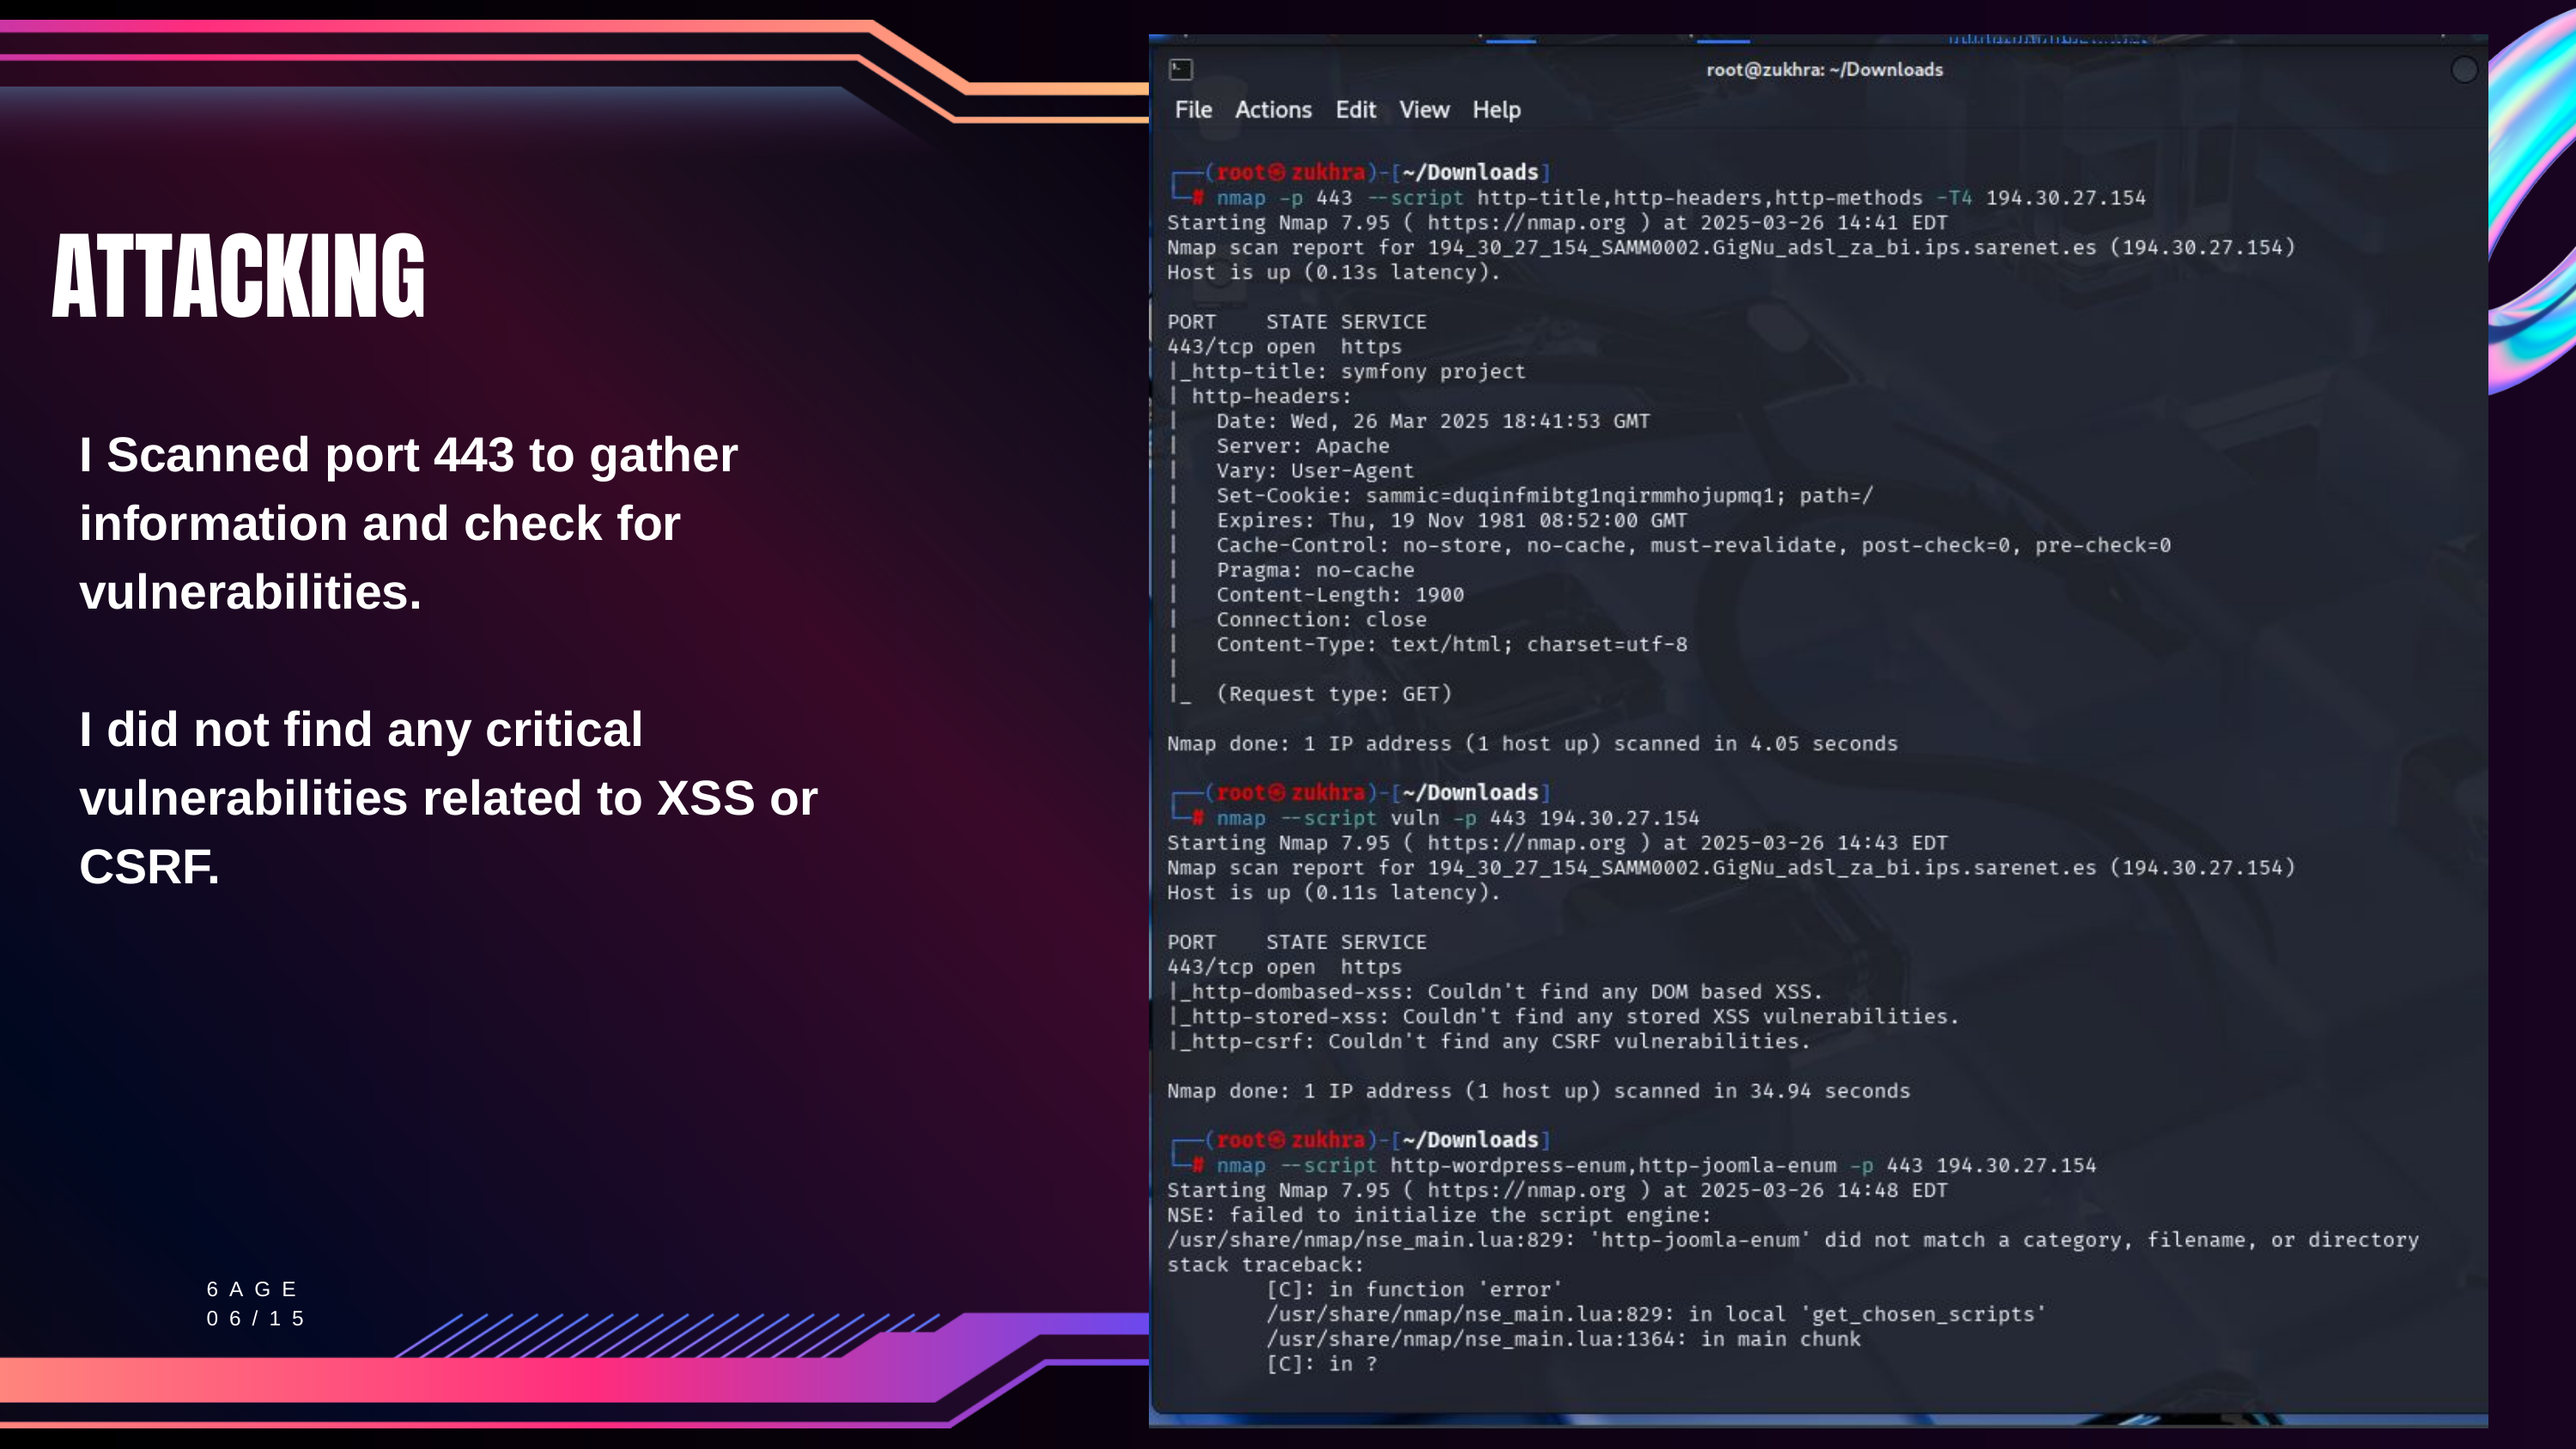

ATTACKING
I Scanned port 443 to gather information and check for vulnerabilities.

I did not find any critical vulnerabilities related to XSS or CSRF.
6AGE
06/15